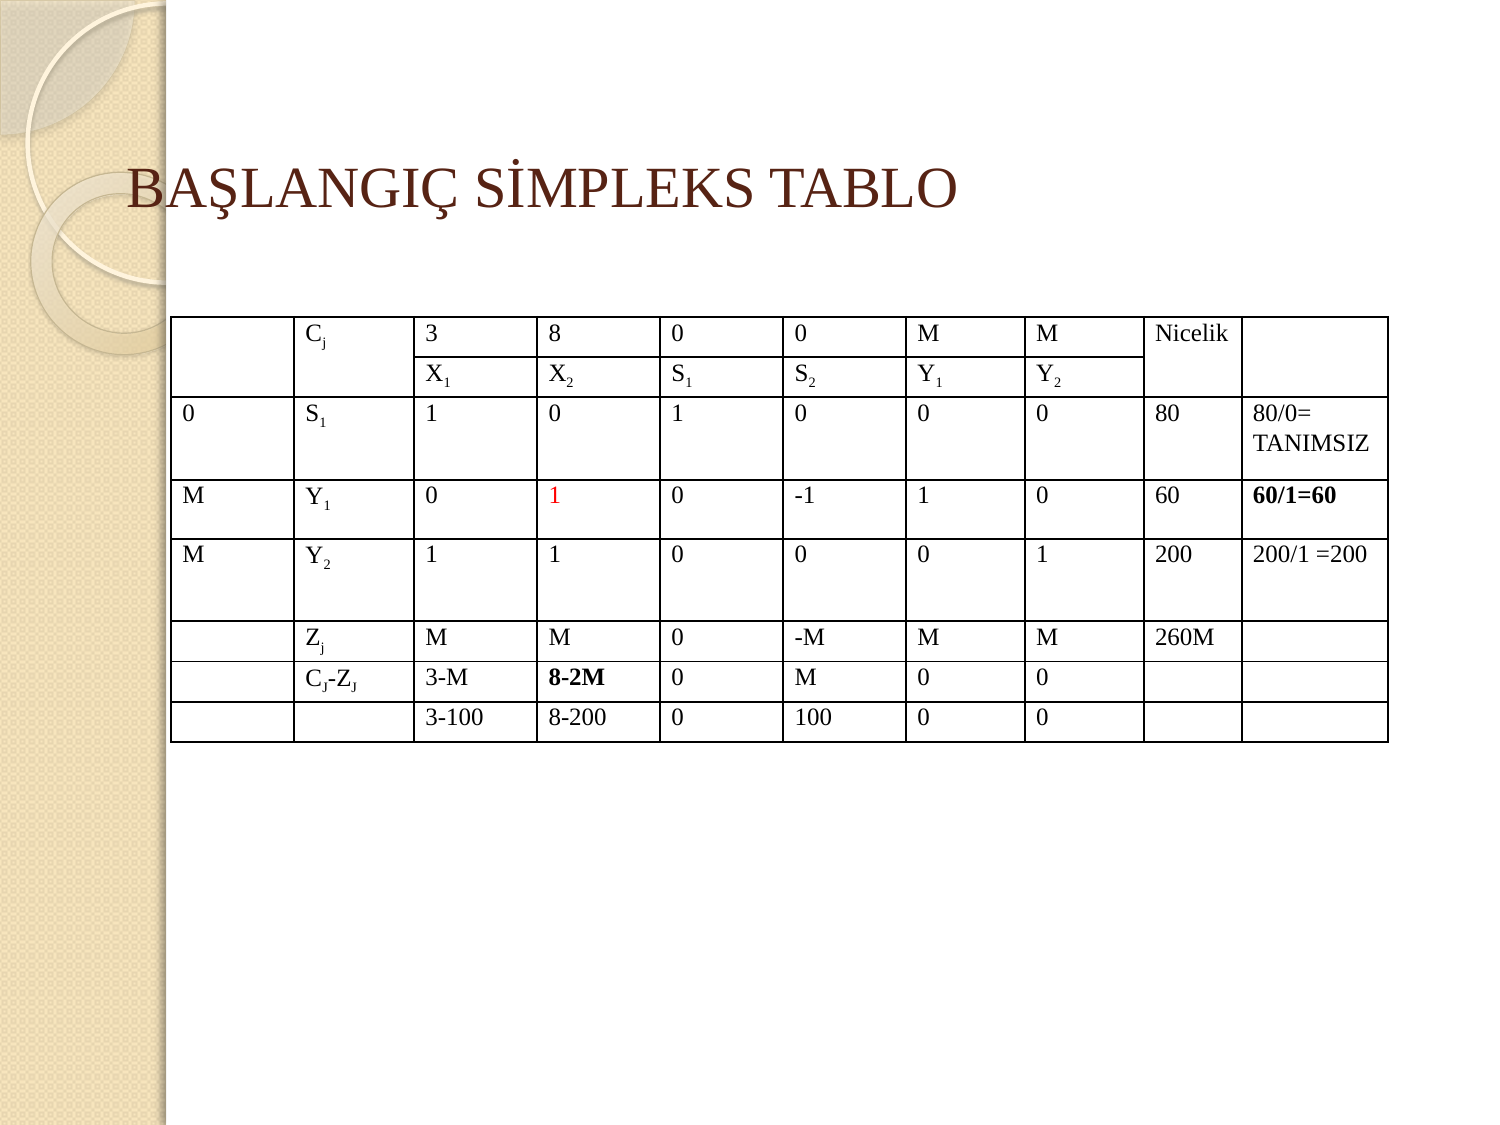

# BAŞLANGIÇ SİMPLEKS TABLO
|  | Cj | 3 | 8 | 0 | 0 | M | M | Nicelik |  |
| --- | --- | --- | --- | --- | --- | --- | --- | --- | --- |
|  |  | X1 | X2 | S1 | S2 | Y1 | Y2 |  |  |
| 0 | S1 | 1 | 0 | 1 | 0 | 0 | 0 | 80 | 80/0= TANIMSIZ |
| M | Y1 | 0 | 1 | 0 | -1 | 1 | 0 | 60 | 60/1=60 |
| M | Y2 | 1 | 1 | 0 | 0 | 0 | 1 | 200 | 200/1 =200 |
|  | Zj | M | M | 0 | -M | M | M | 260M |  |
|  | CJ-ZJ | 3-M | 8-2M | 0 | M | 0 | 0 |  |  |
|  |  | 3-100 | 8-200 | 0 | 100 | 0 | 0 |  |  |